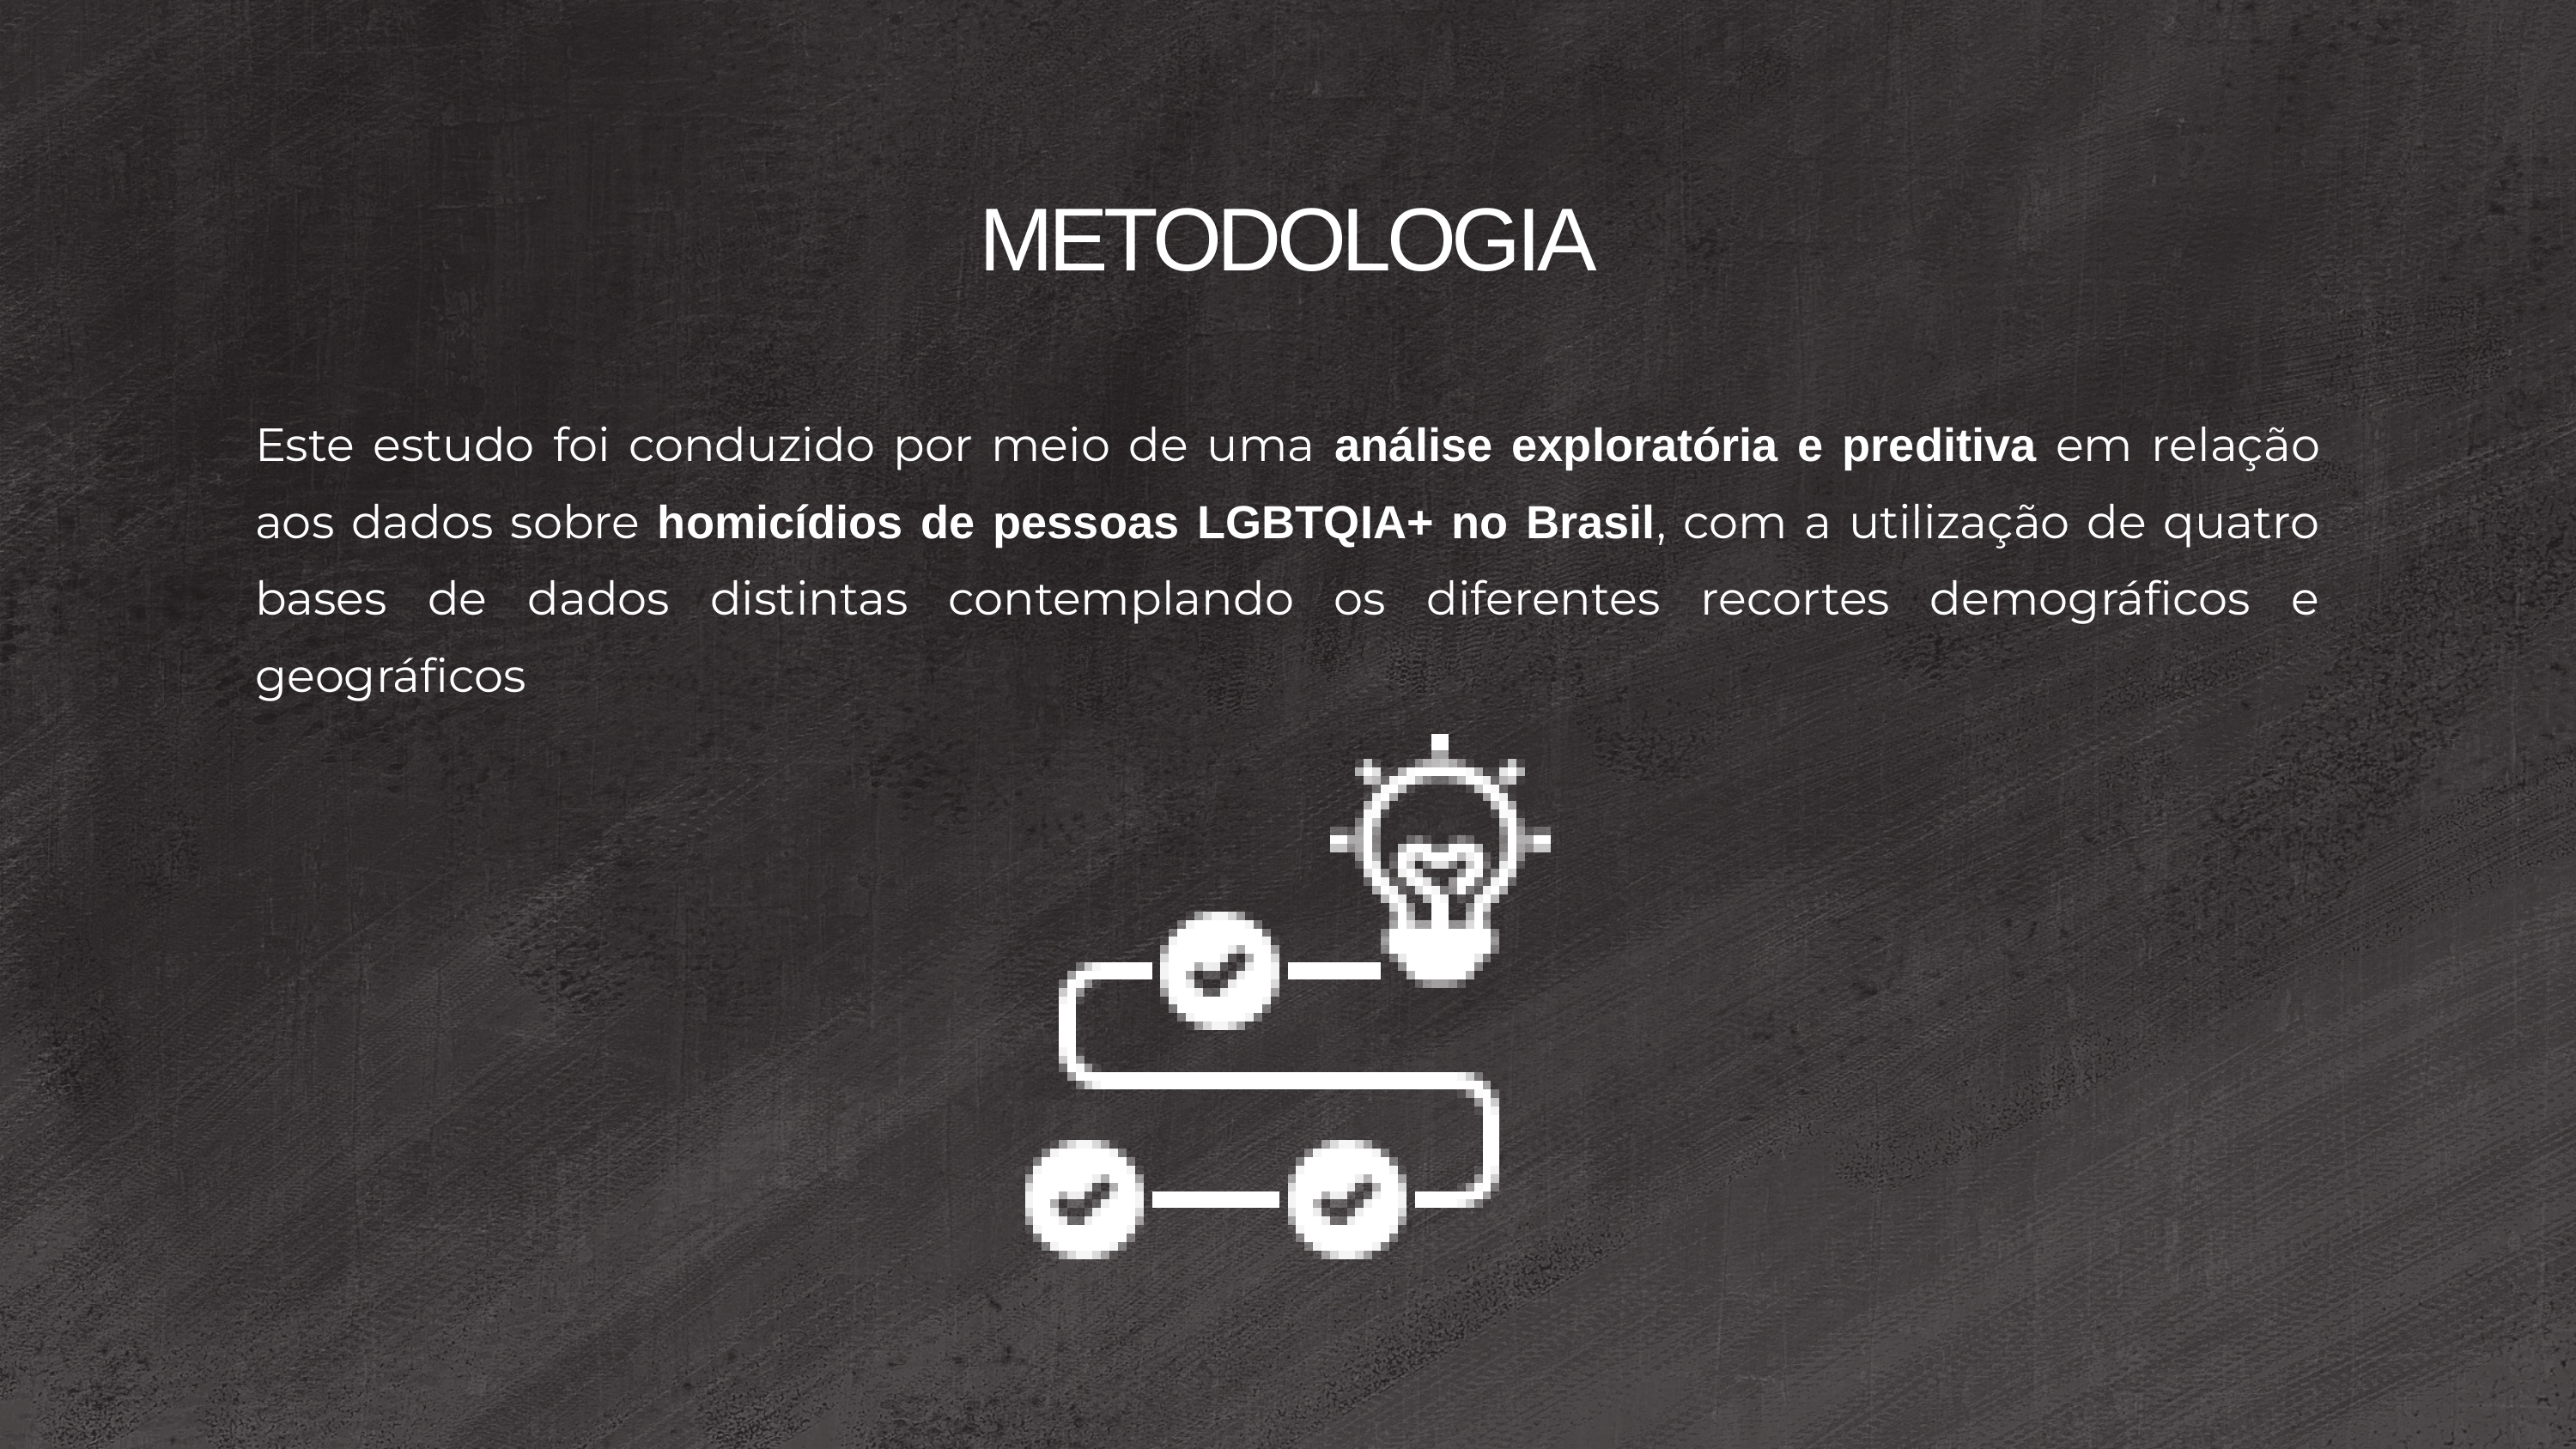

METODOLOGIA
Este estudo foi conduzido por meio de uma análise exploratória e preditiva em relação aos dados sobre homicídios de pessoas LGBTQIA+ no Brasil, com a utilização de quatro bases de dados distintas contemplando os diferentes recortes demográficos e geográficos